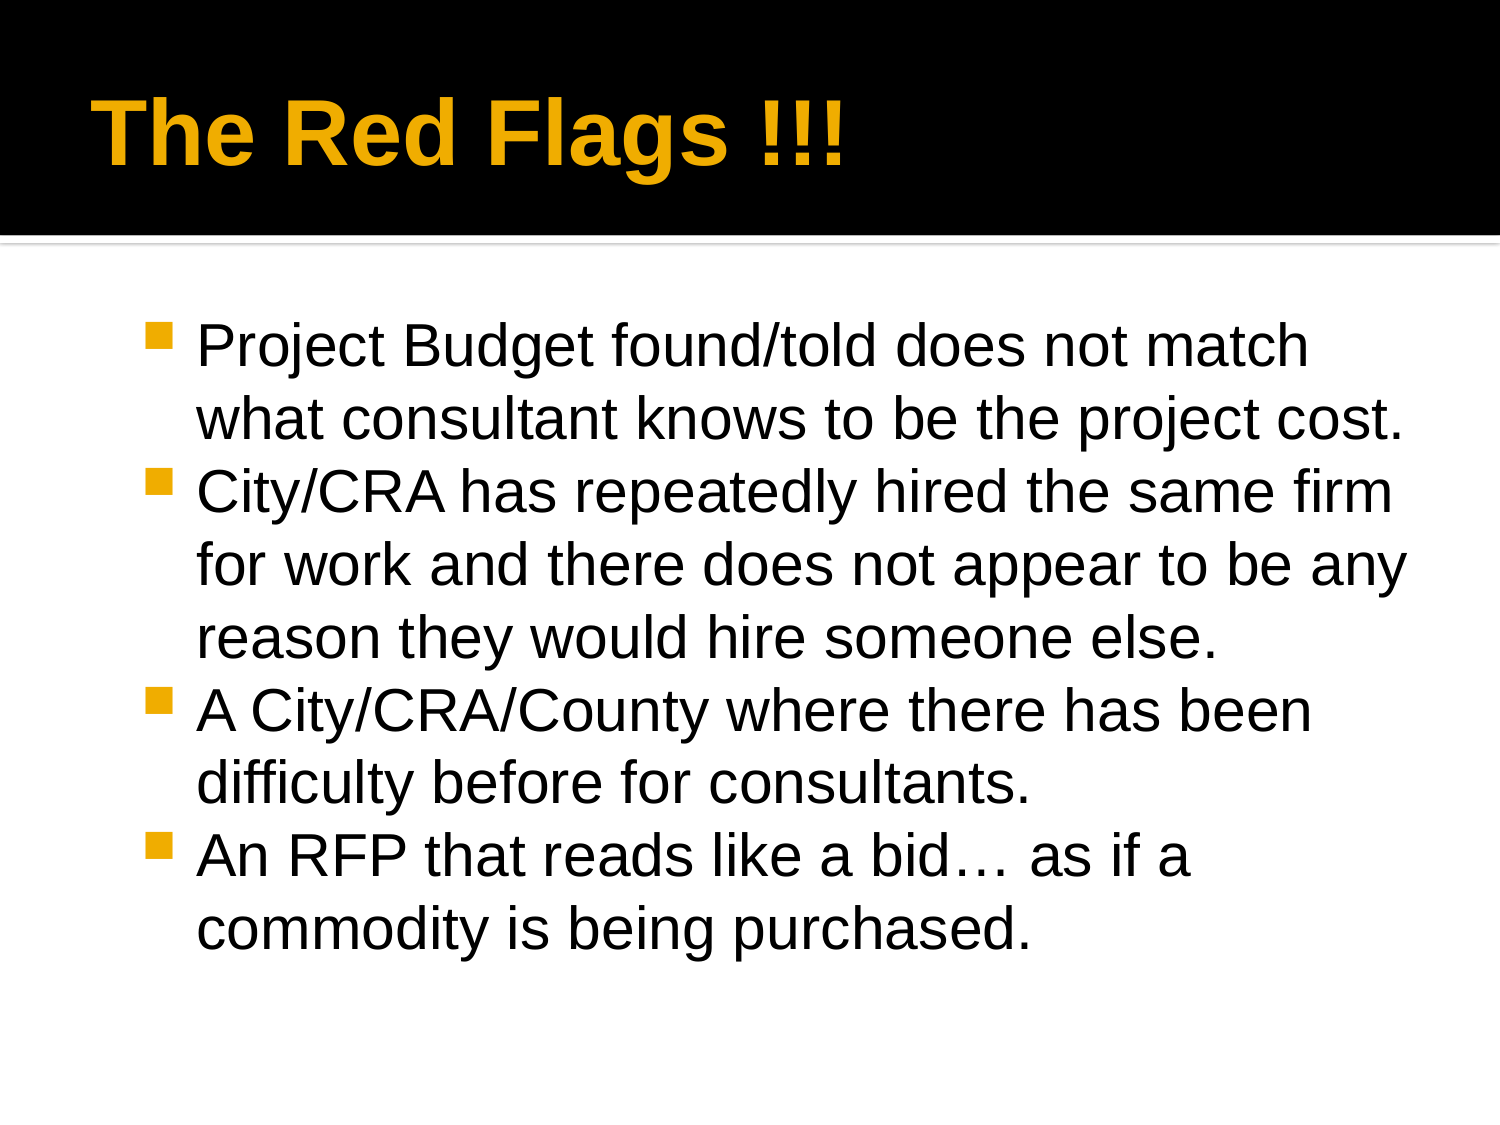

# The Red Flags !!!
Project Budget found/told does not match what consultant knows to be the project cost.
City/CRA has repeatedly hired the same firm for work and there does not appear to be any reason they would hire someone else.
A City/CRA/County where there has been difficulty before for consultants.
An RFP that reads like a bid… as if a commodity is being purchased.